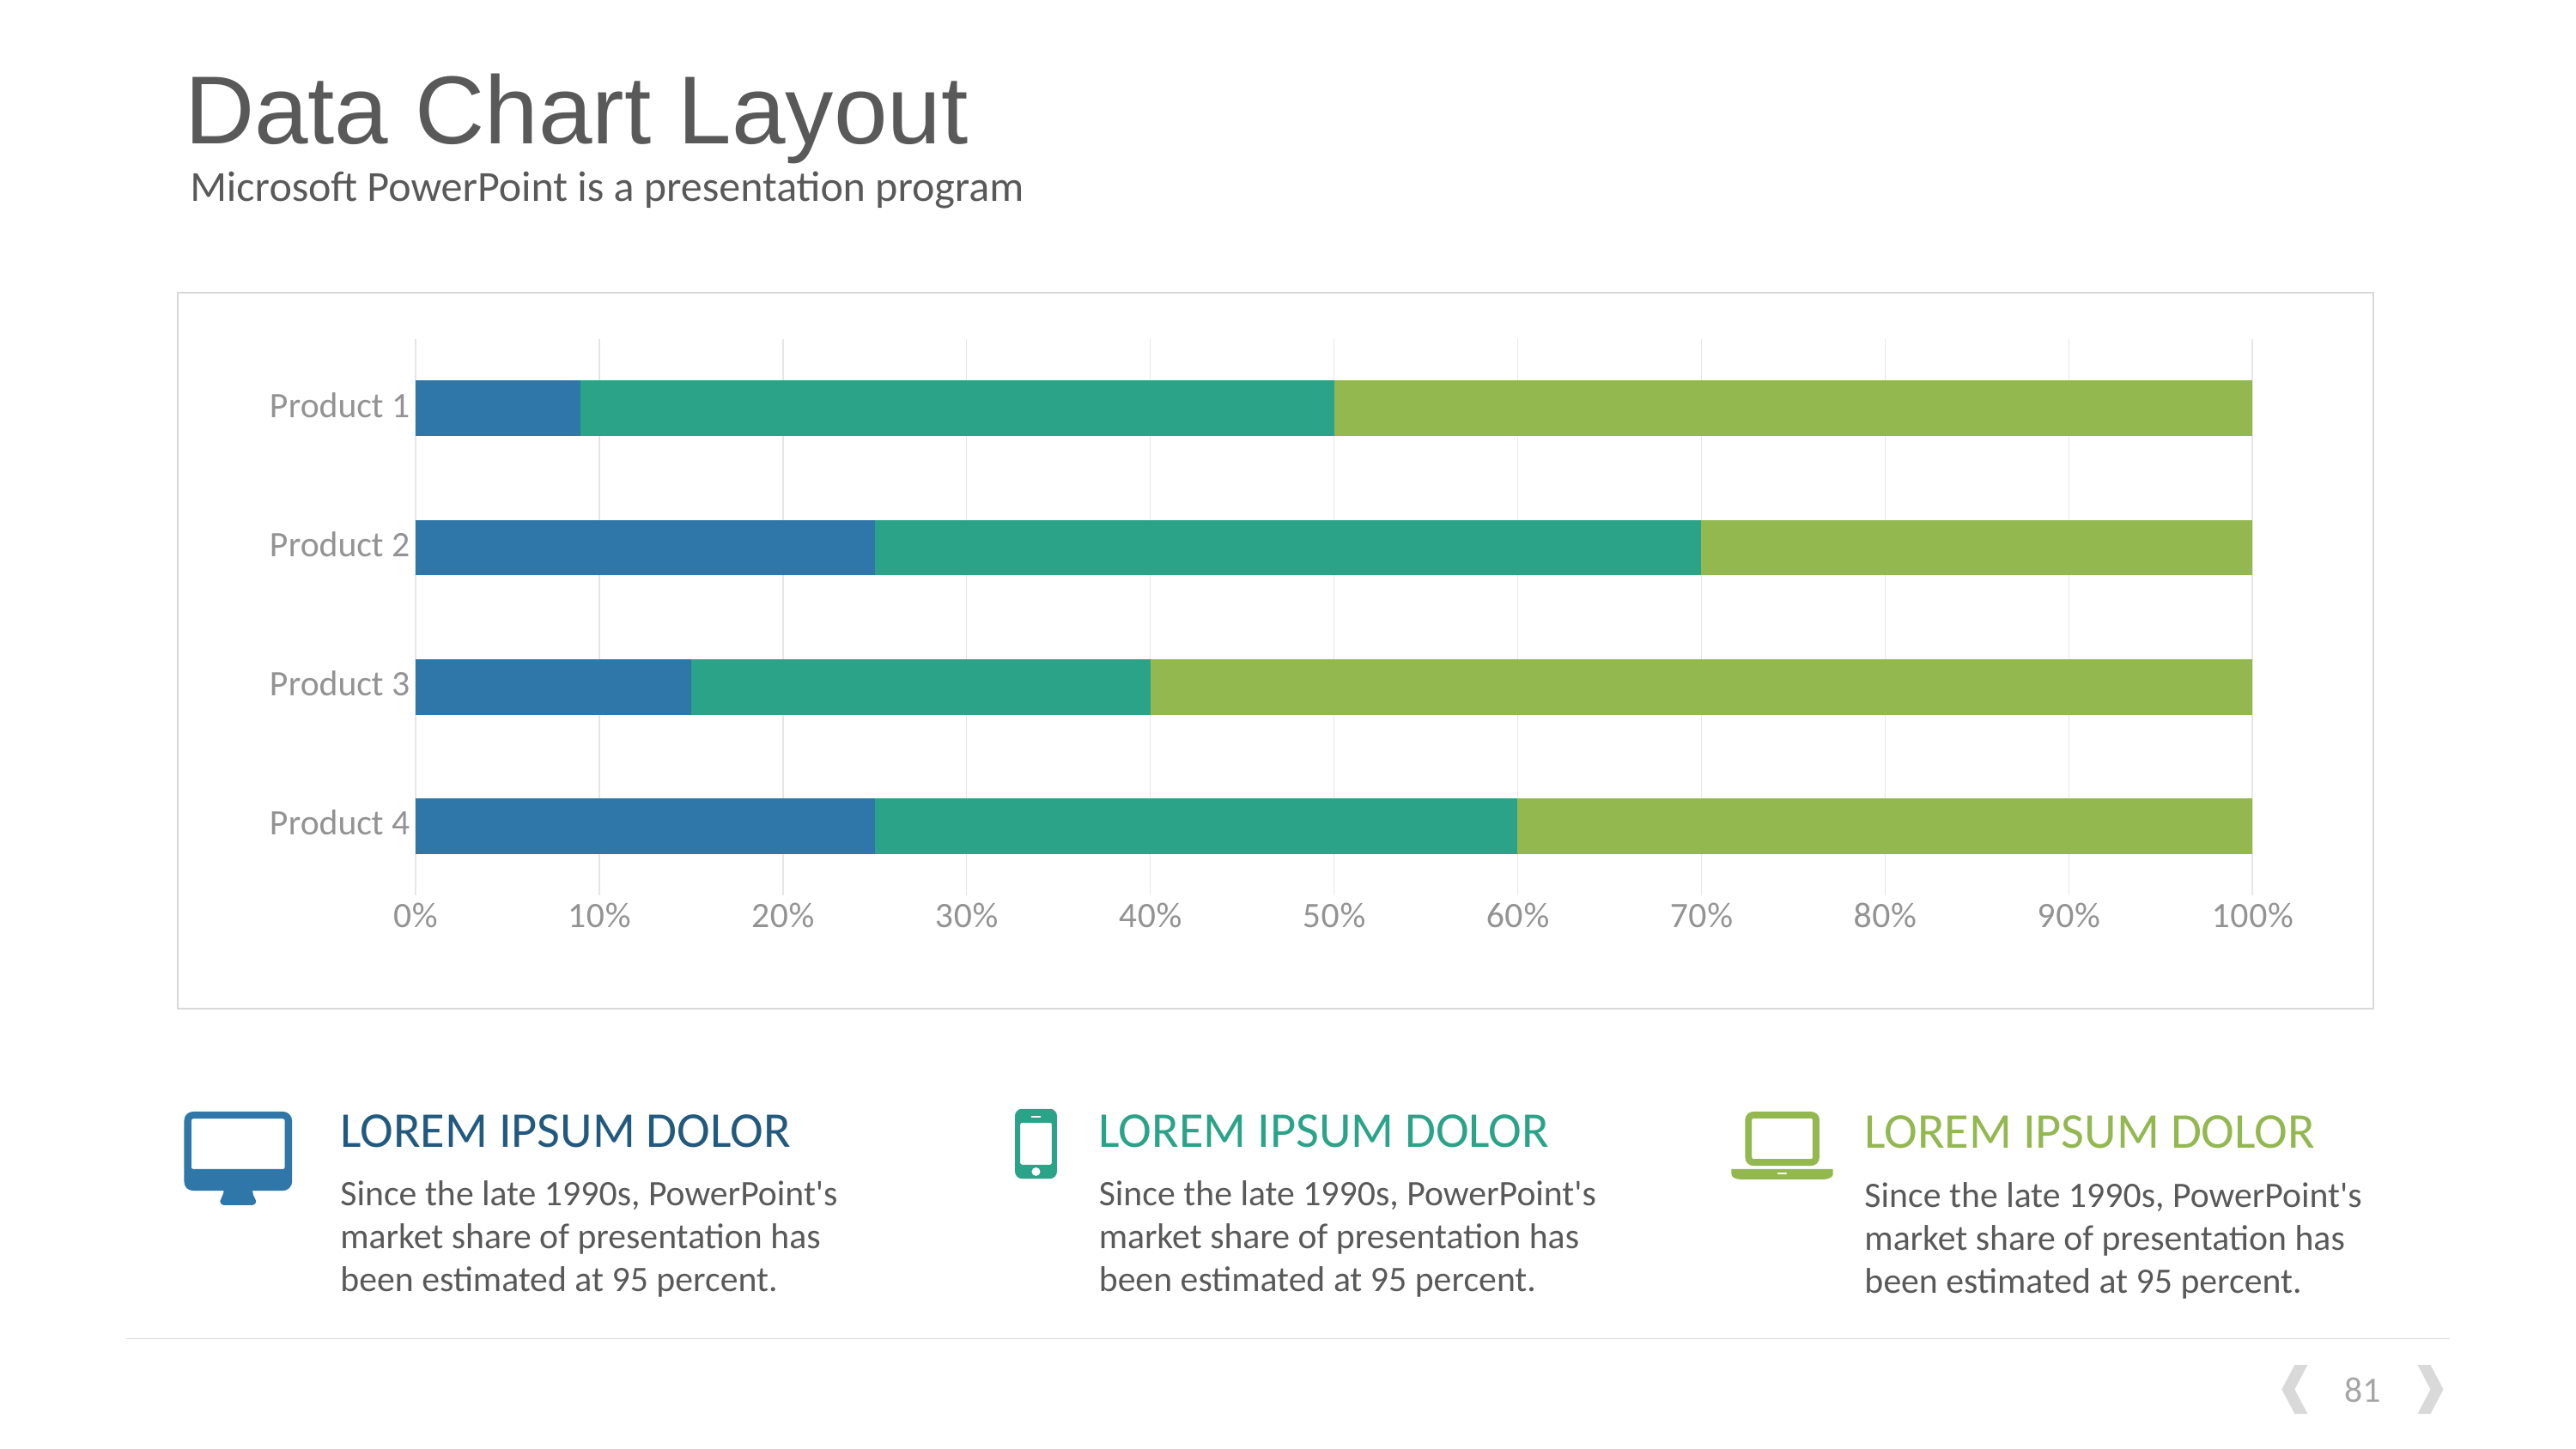

# Data Chart Layout
Microsoft PowerPoint is a presentation program

### Chart

| Category | Series 1 | Series 2 | Series 3 |
|---|---|---|---|
| Product 4 | 0.25 | 0.35 | 0.4 |
| Product 3 | 0.15 | 0.25 | 0.6 |
| Product 2 | 0.25 | 0.45 | 0.3 |
| Product 1 | 0.09 | 0.41 | 0.5 |
LOREM IPSUM DOLOR
LOREM IPSUM DOLOR
LOREM IPSUM DOLOR

Since the late 1990s, PowerPoint's market share of presentation has been estimated at 95 percent.
Since the late 1990s, PowerPoint's market share of presentation has been estimated at 95 percent.
Since the late 1990s, PowerPoint's market share of presentation has been estimated at 95 percent.